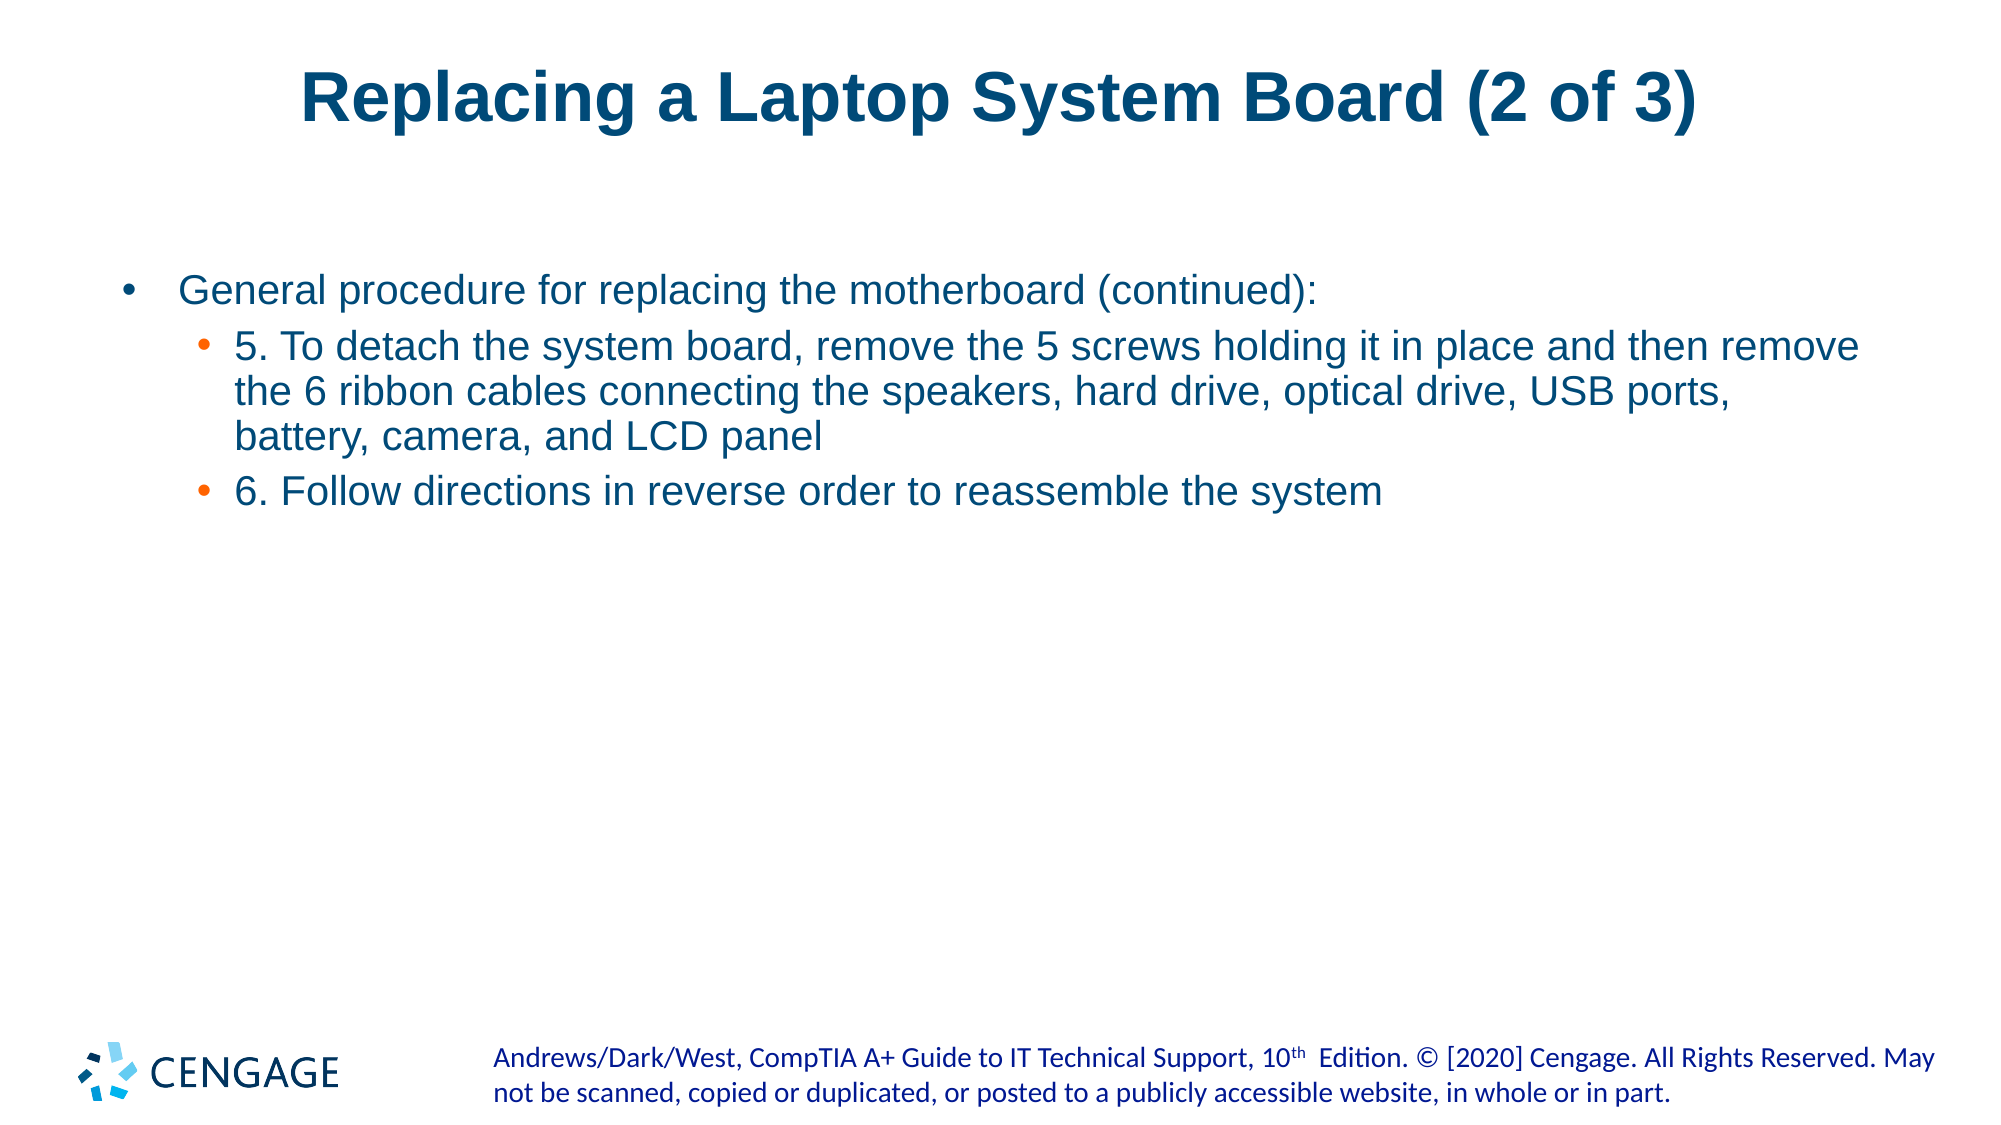

# Replacing a Laptop System Board (2 of 3)
General procedure for replacing the motherboard (continued):
5. To detach the system board, remove the 5 screws holding it in place and then remove the 6 ribbon cables connecting the speakers, hard drive, optical drive, USB ports, battery, camera, and LCD panel
6. Follow directions in reverse order to reassemble the system